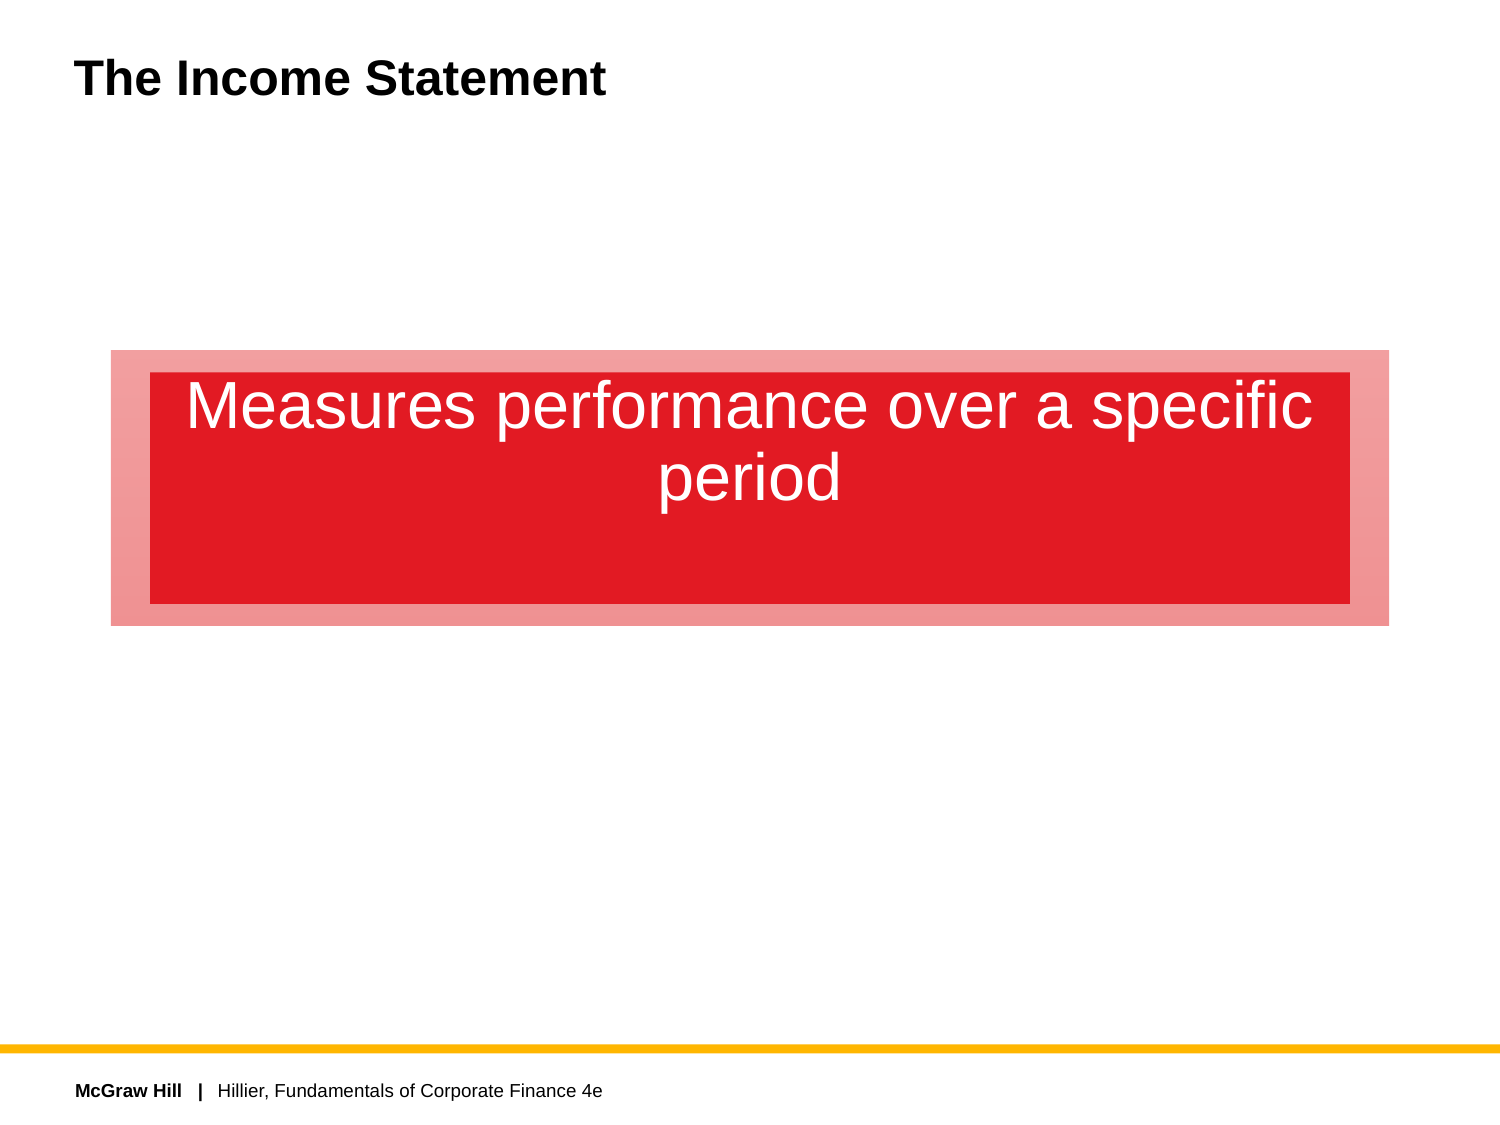

# The Income Statement

Measures performance over a specific period

Hillier, Fundamentals of Corporate Finance 4e